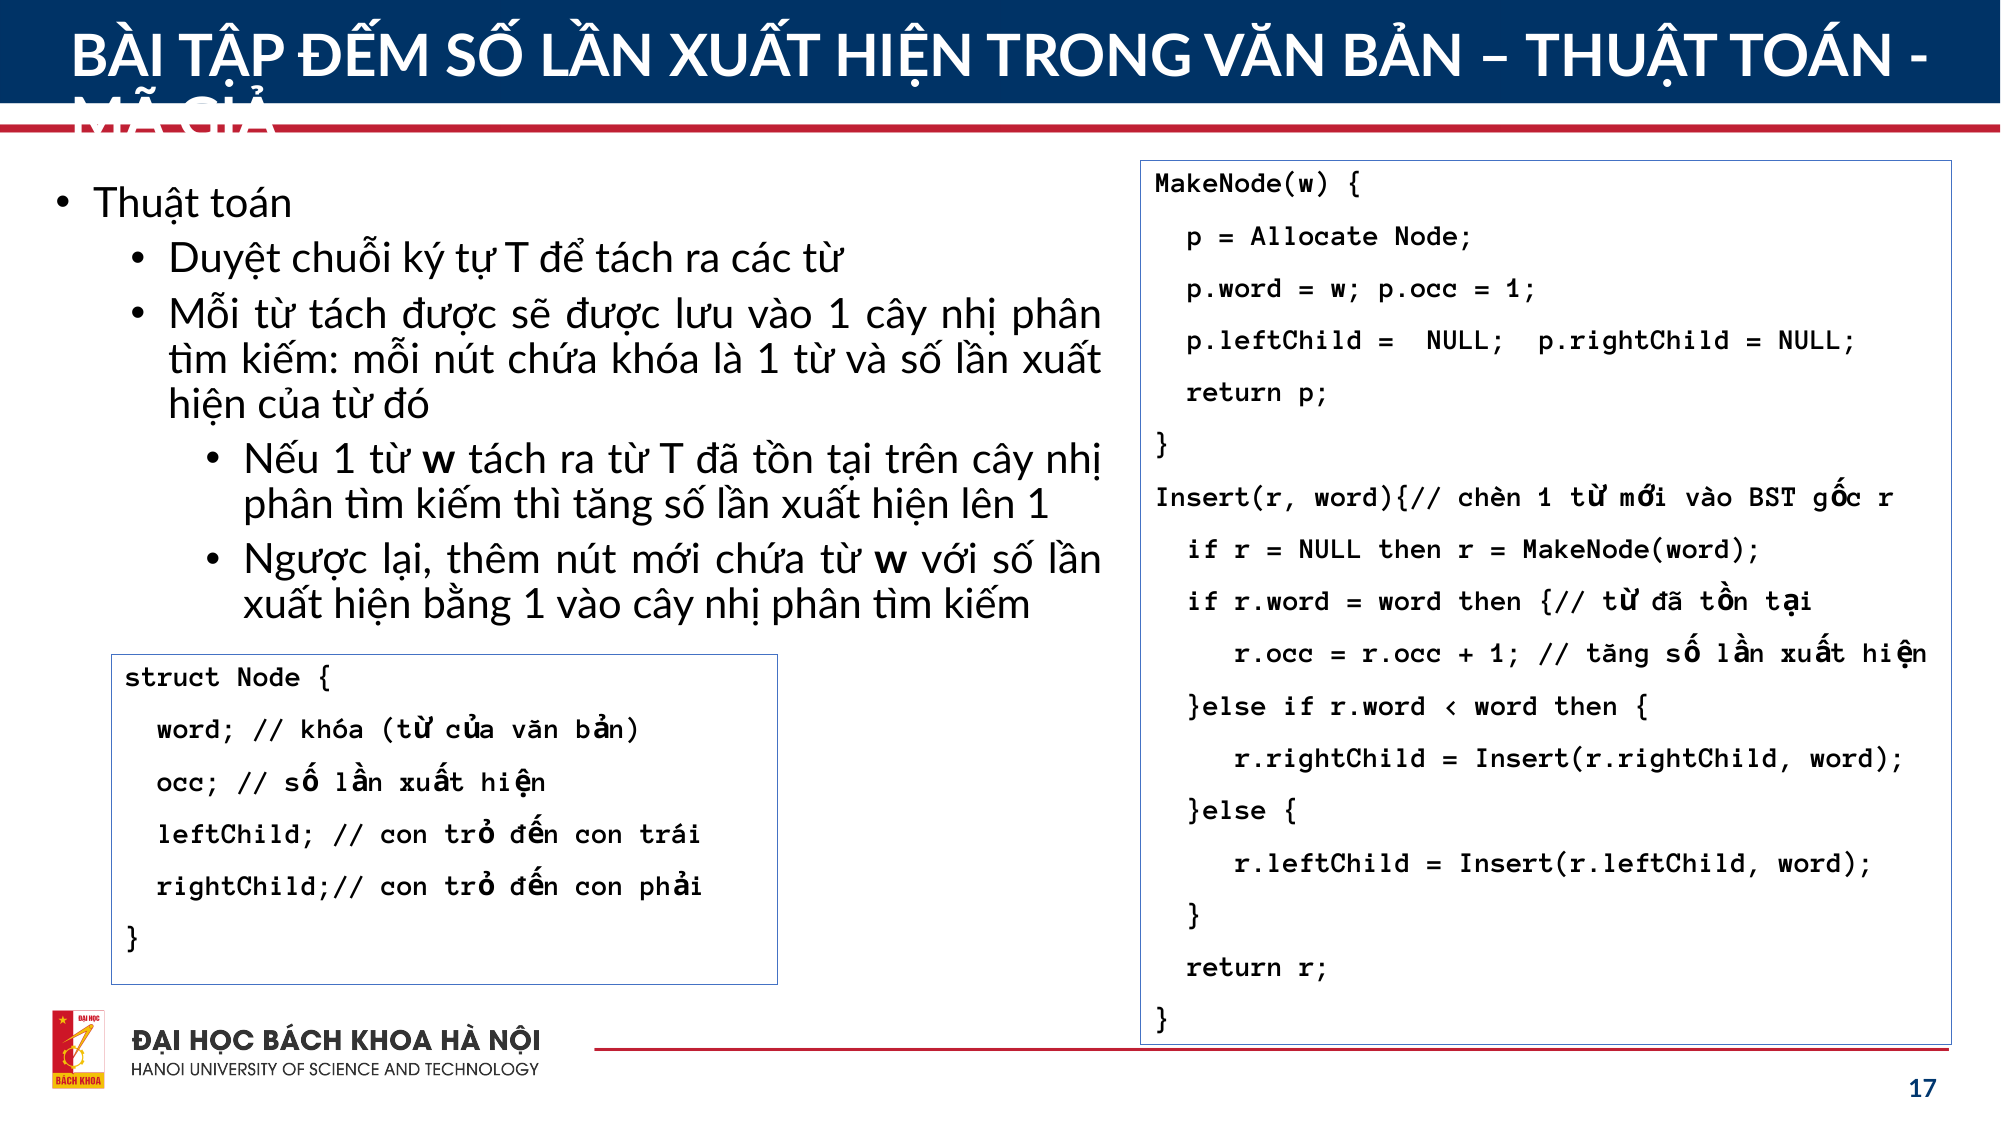

# BÀI TẬP ĐẾM SỐ LẦN XUẤT HIỆN TRONG VĂN BẢN – THUẬT TOÁN - MÃ GIẢ
MakeNode(w) {
  p = Allocate Node;
  p.word = w; p.occ = 1;
  p.leftChild =  NULL;  p.rightChild = NULL;
  return p;
}
Insert(r, word){// chèn 1 từ mới vào BST gốc r
  if r = NULL then r = MakeNode(word);
  if r.word = word then {// từ đã tồn tại
     r.occ = r.occ + 1; // tăng số lần xuất hiện
  }else if r.word < word then {
     r.rightChild = Insert(r.rightChild, word);
  }else {
     r.leftChild = Insert(r.leftChild, word);
  }
  return r;
}
Thuật toán
Duyệt chuỗi ký tự T để tách ra các từ
Mỗi từ tách được sẽ được lưu vào 1 cây nhị phân tìm kiếm: mỗi nút chứa khóa là 1 từ và số lần xuất hiện của từ đó
Nếu 1 từ w tách ra từ T đã tồn tại trên cây nhị phân tìm kiếm thì tăng số lần xuất hiện lên 1
Ngược lại, thêm nút mới chứa từ w với số lần xuất hiện bằng 1 vào cây nhị phân tìm kiếm
struct Node {
  word; // khóa (từ của văn bản)
  occ; // số lần xuất hiện
  leftChild; // con trỏ đến con trái
  rightChild;// con trỏ đến con phải
}
17